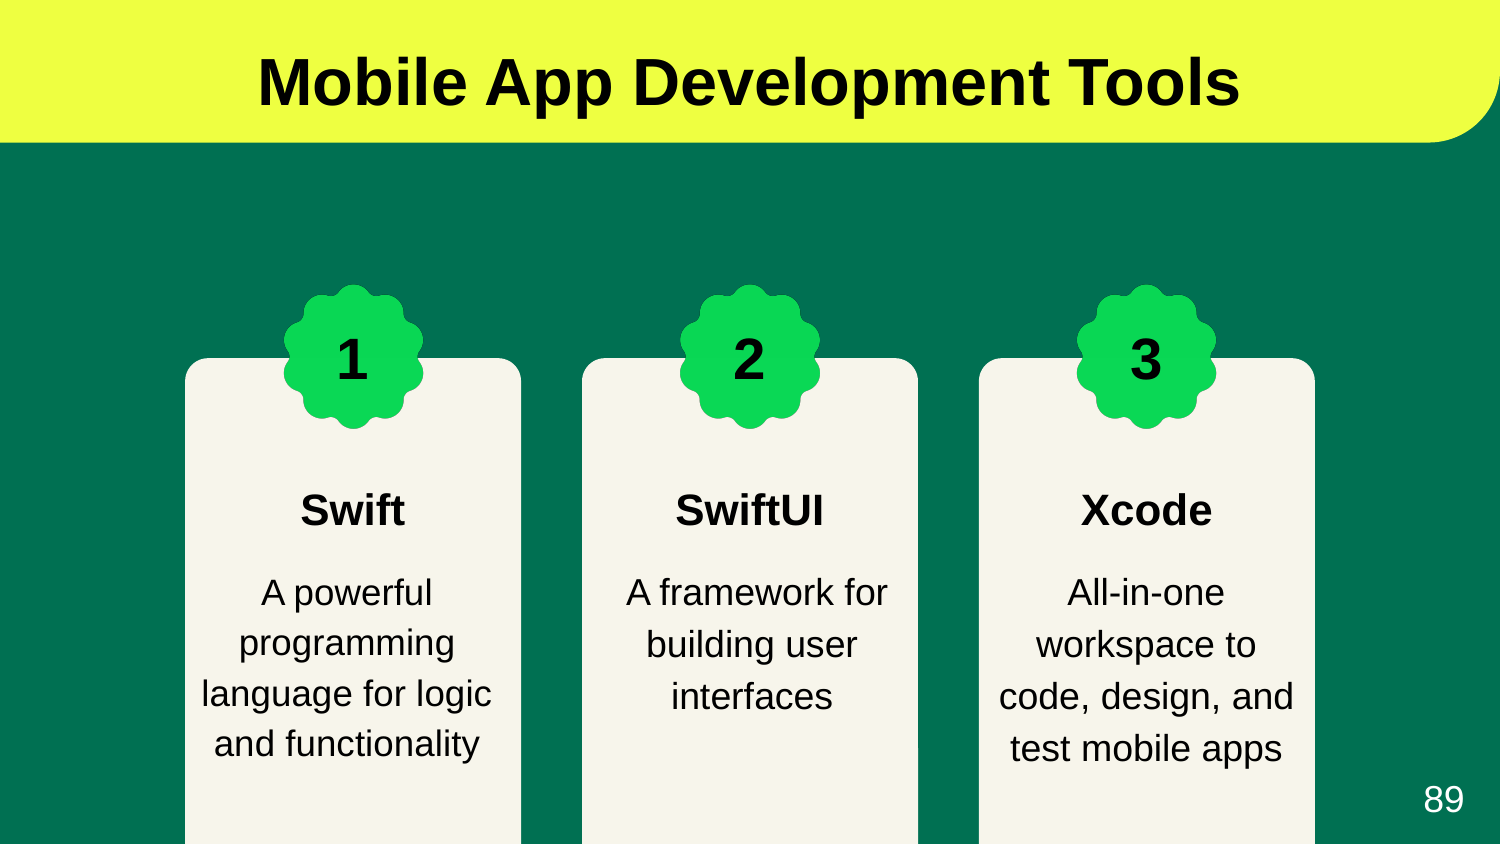

# Mobile App Development Tools
Swift
SwiftUI
Xcode
A powerful programming language for logic and functionality
 A framework for building user interfaces
All-in-one workspace to code, design, and test mobile apps